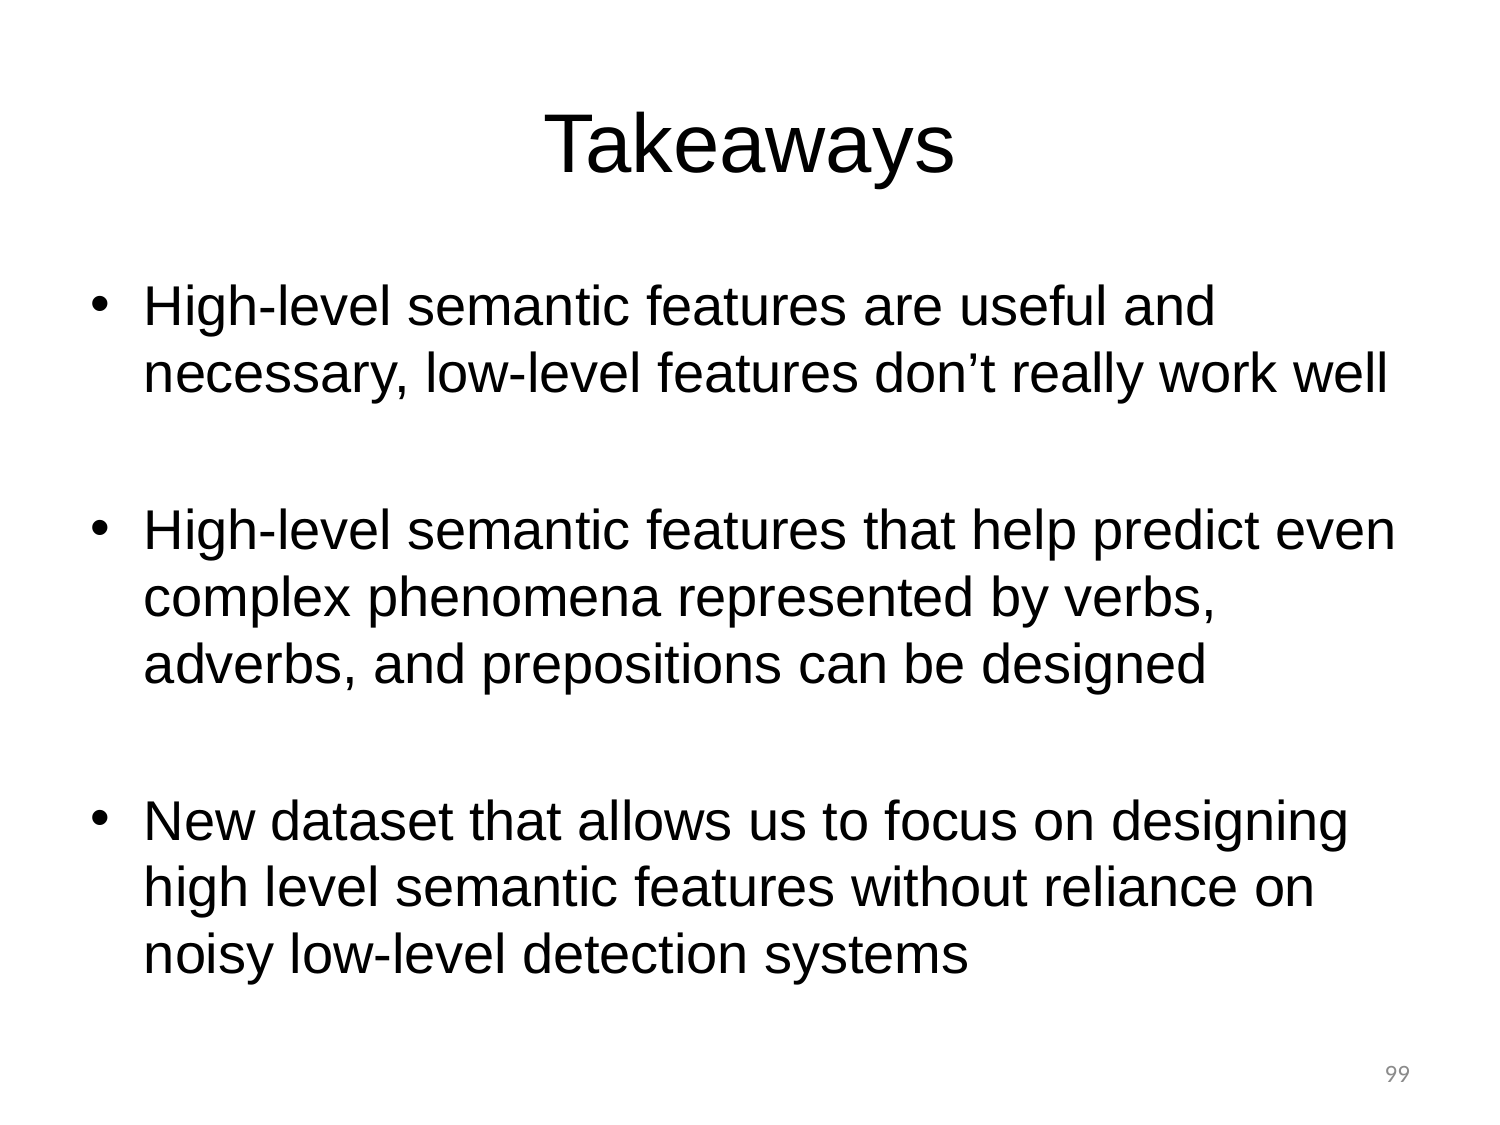

# Takeaways
High-level semantic features are useful and necessary, low-level features don’t really work well

High-level semantic features that help predict even complex phenomena represented by verbs, adverbs, and prepositions can be designed

New dataset that allows us to focus on designing high level semantic features without reliance on noisy low-level detection systems
99